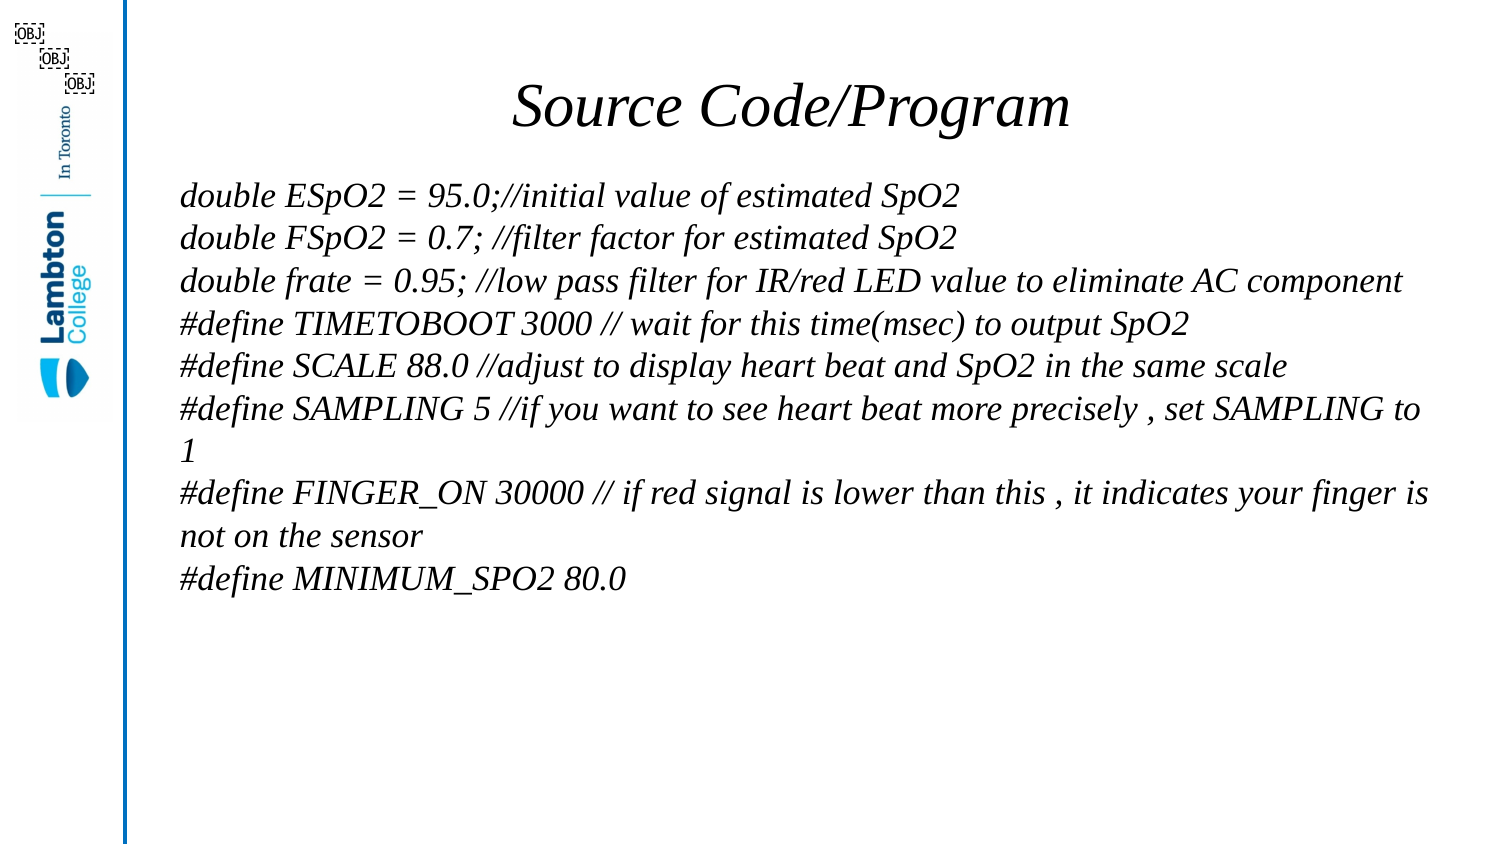

￼
￼
# Source Code/Program
￼
double ESpO2 = 95.0;//initial value of estimated SpO2
double FSpO2 = 0.7; //filter factor for estimated SpO2
double frate = 0.95; //low pass filter for IR/red LED value to eliminate AC component
#define TIMETOBOOT 3000 // wait for this time(msec) to output SpO2
#define SCALE 88.0 //adjust to display heart beat and SpO2 in the same scale
#define SAMPLING 5 //if you want to see heart beat more precisely , set SAMPLING to 1
#define FINGER_ON 30000 // if red signal is lower than this , it indicates your finger is not on the sensor
#define MINIMUM_SPO2 80.0